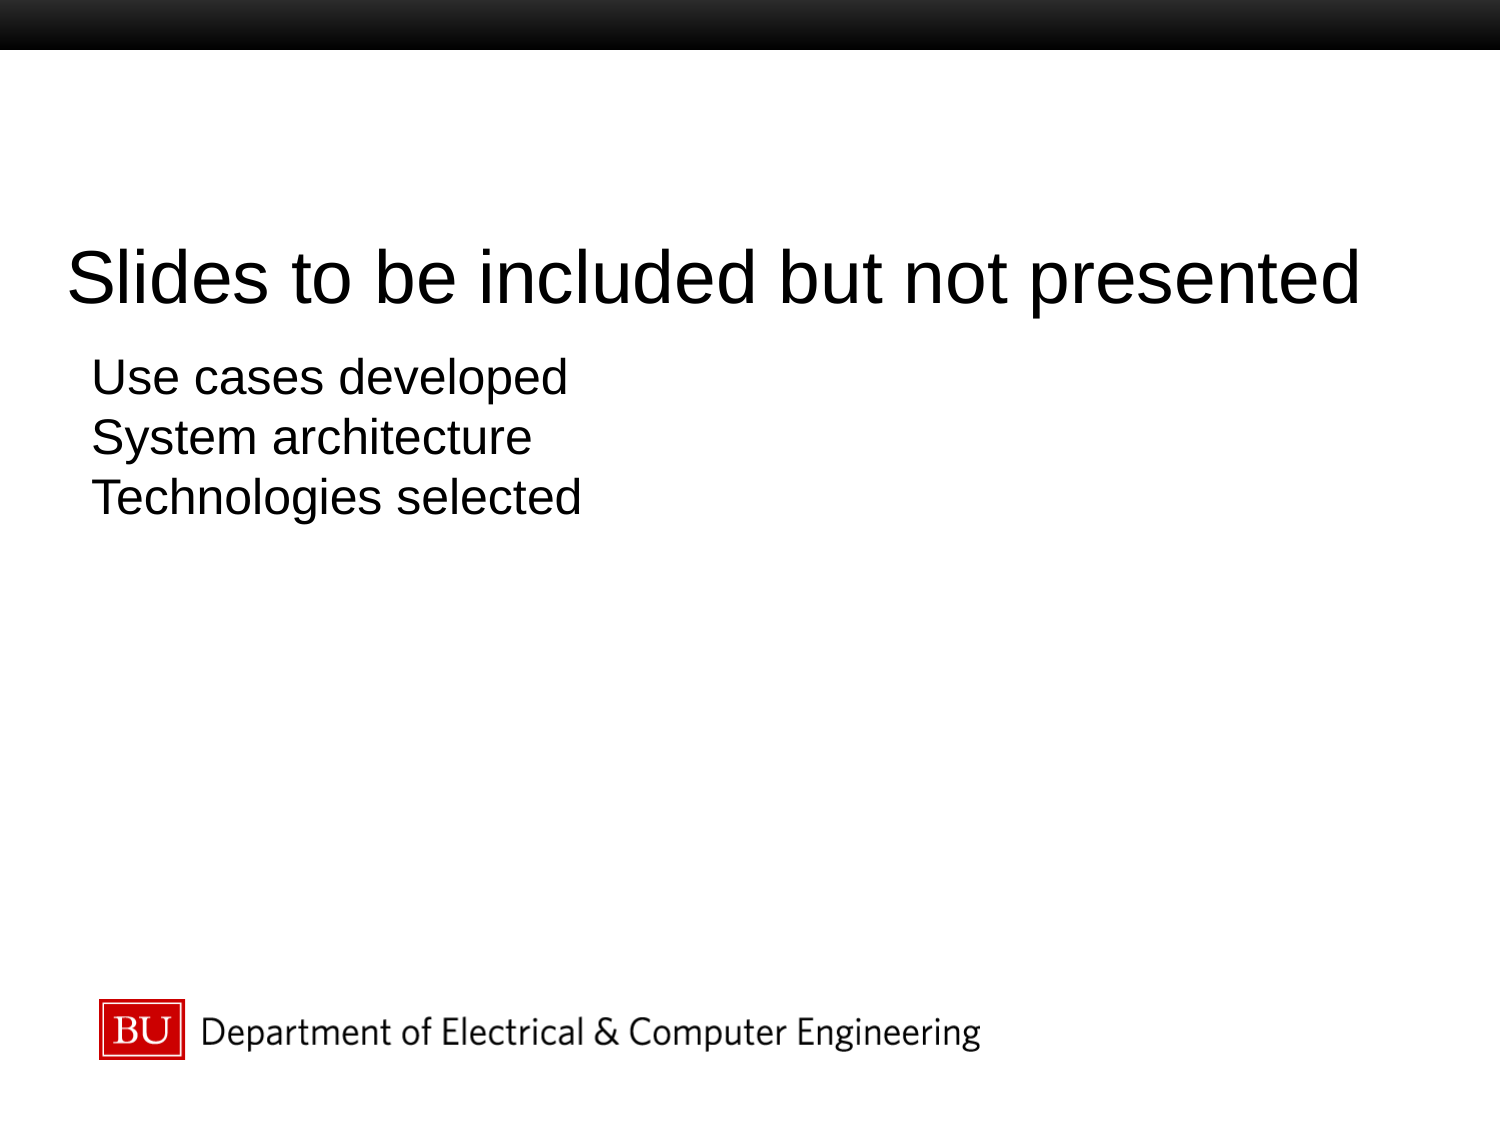

# Slides to be included but not presented
Use cases developed
System architecture
Technologies selected